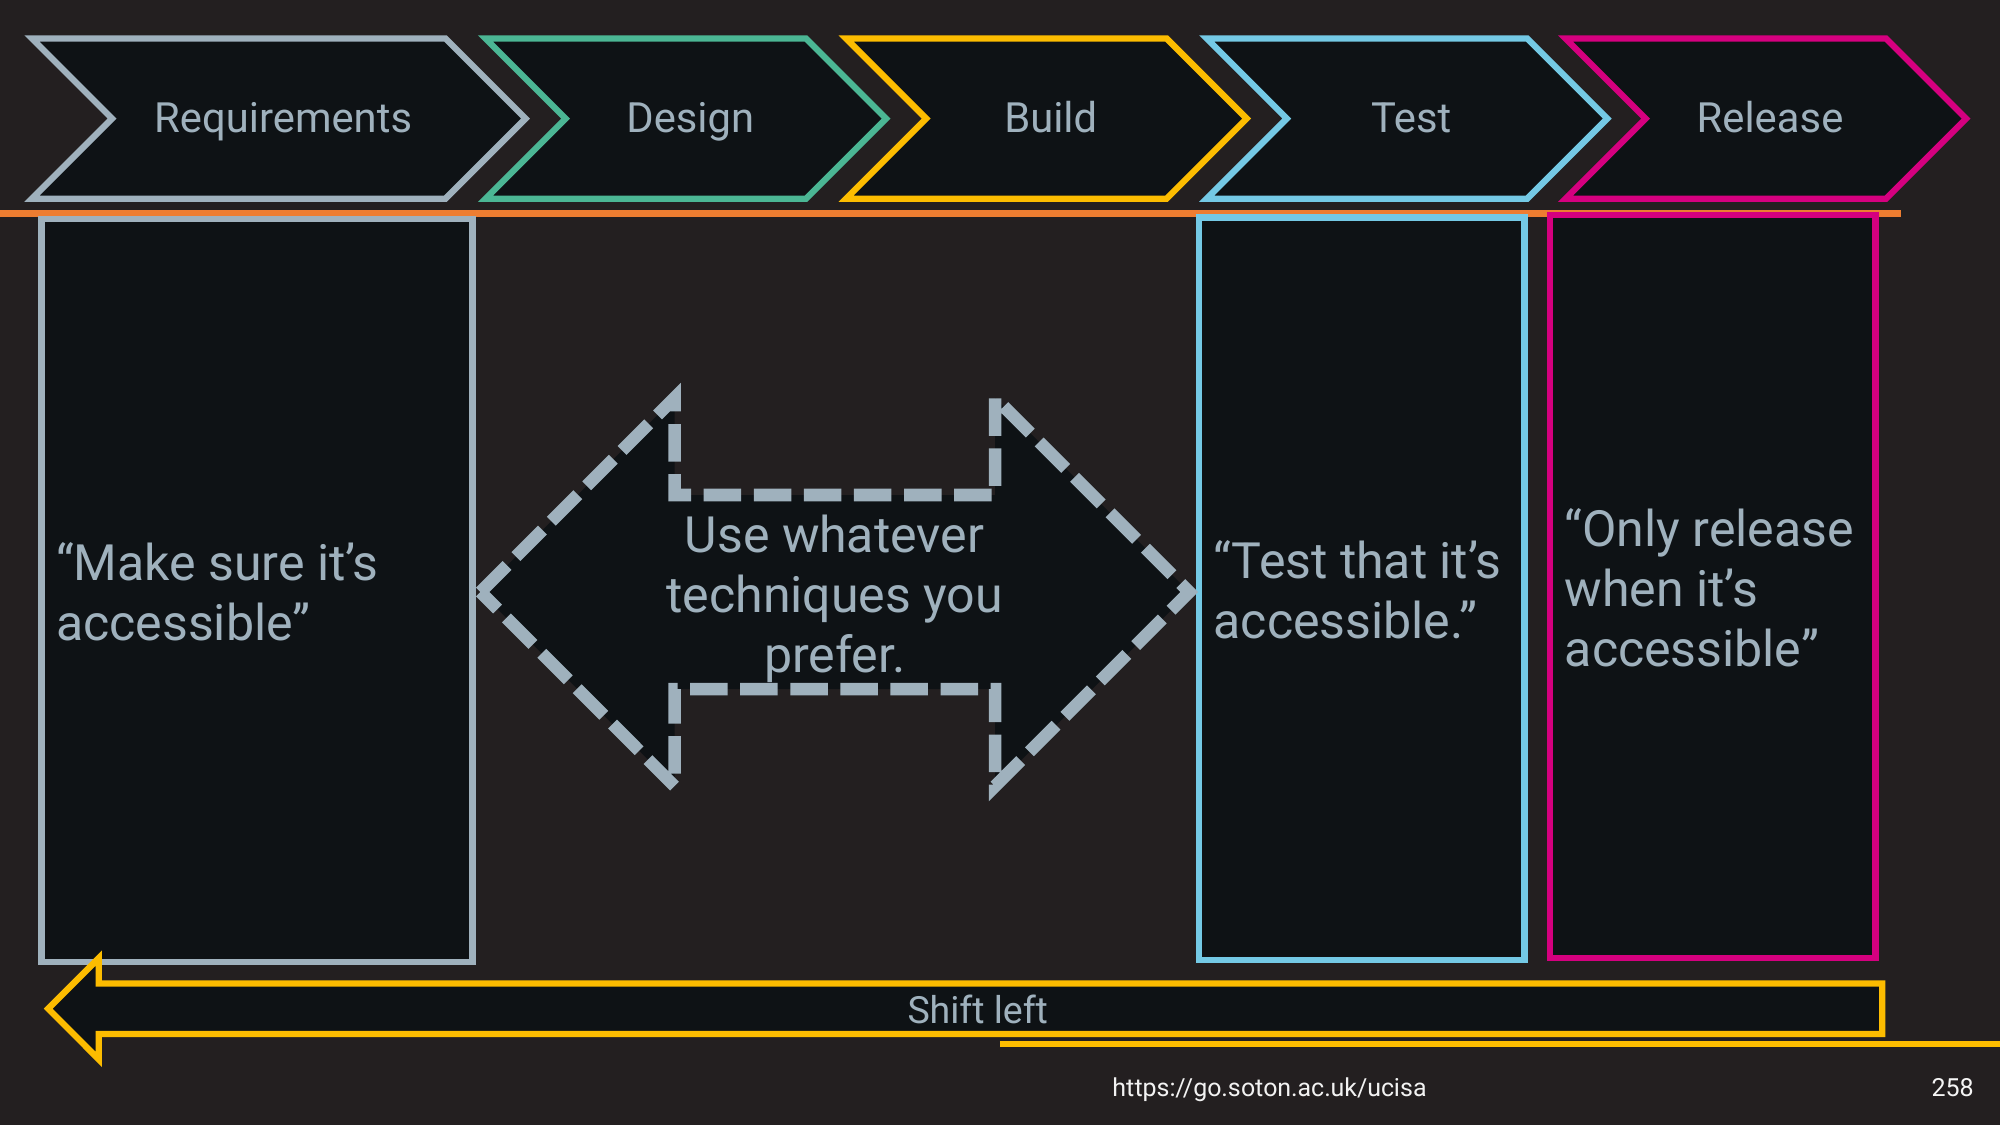

Requirements
Design
Build
Test
Release
Shifting left through the process (4)
# Shifting left through the process (11)
“Only release when it’s accessible”
“Test that it’s accessible.”
“Make sure it’s accessible”
Use whatever techniques you prefer.
Shift left
258
https://go.soton.ac.uk/ucisa